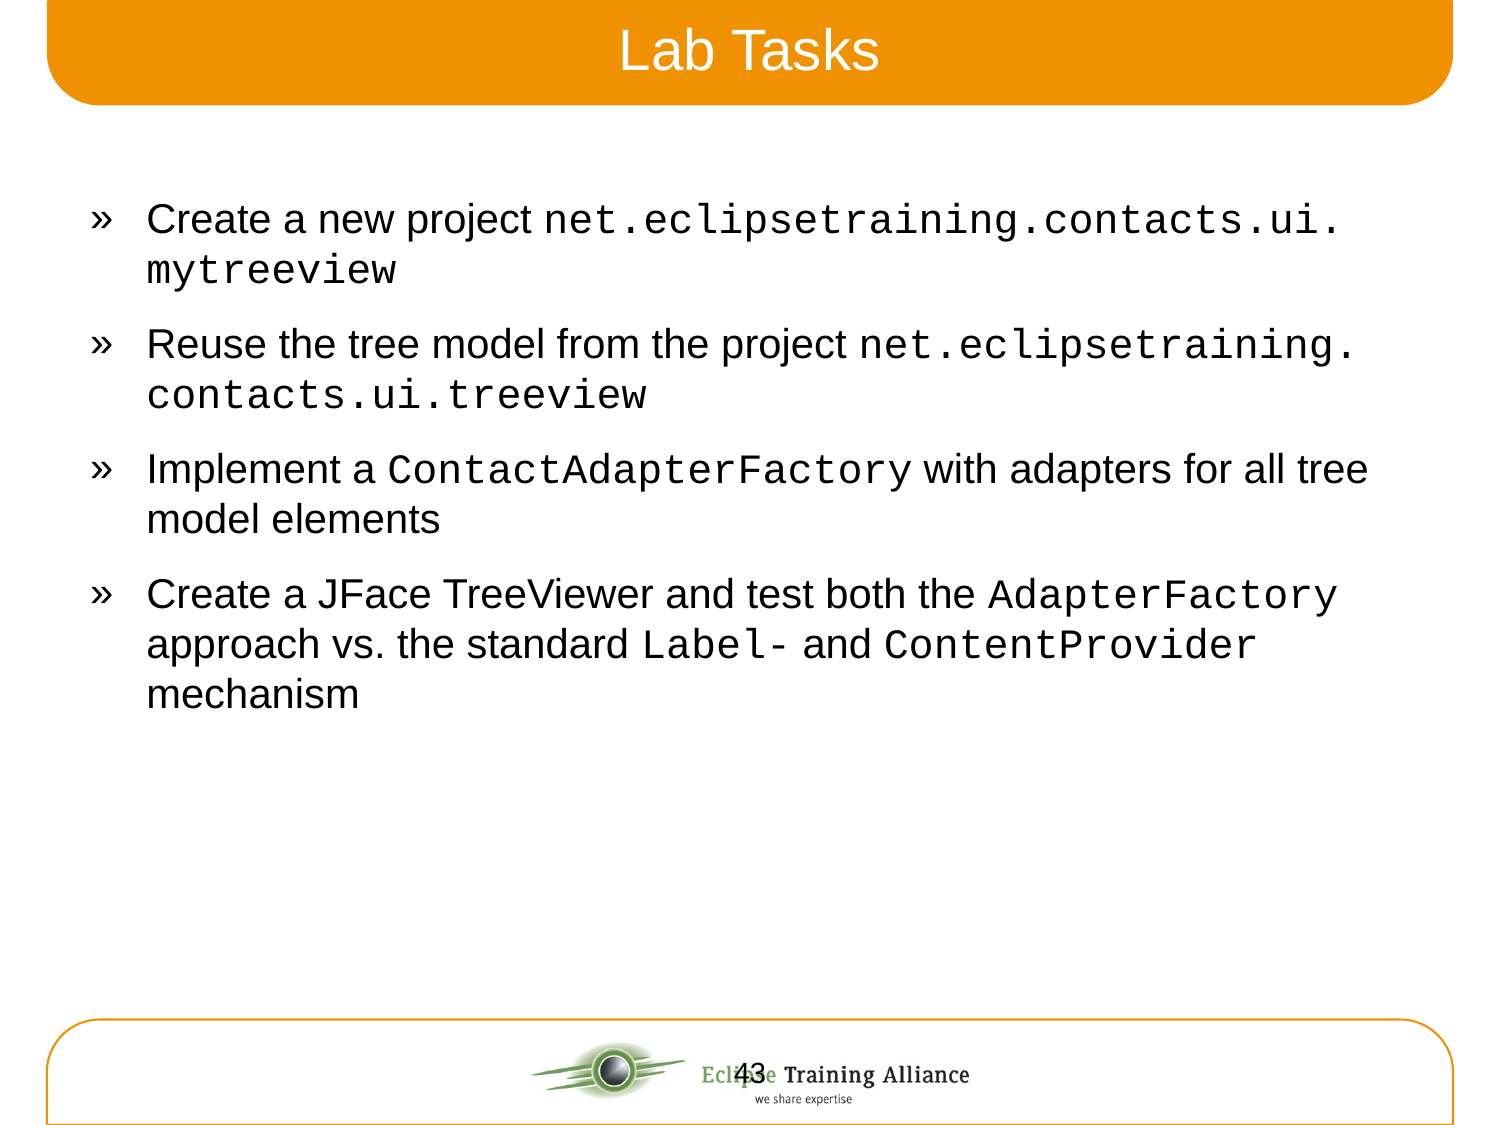

# Lab Tasks
Create a new project net.eclipsetraining.contacts.ui. mytreeview
Reuse the tree model from the project net.eclipsetraining. contacts.ui.treeview
Implement a ContactAdapterFactory with adapters for all tree model elements
Create a JFace TreeViewer and test both the AdapterFactory approach vs. the standard Label- and ContentProvider mechanism
43